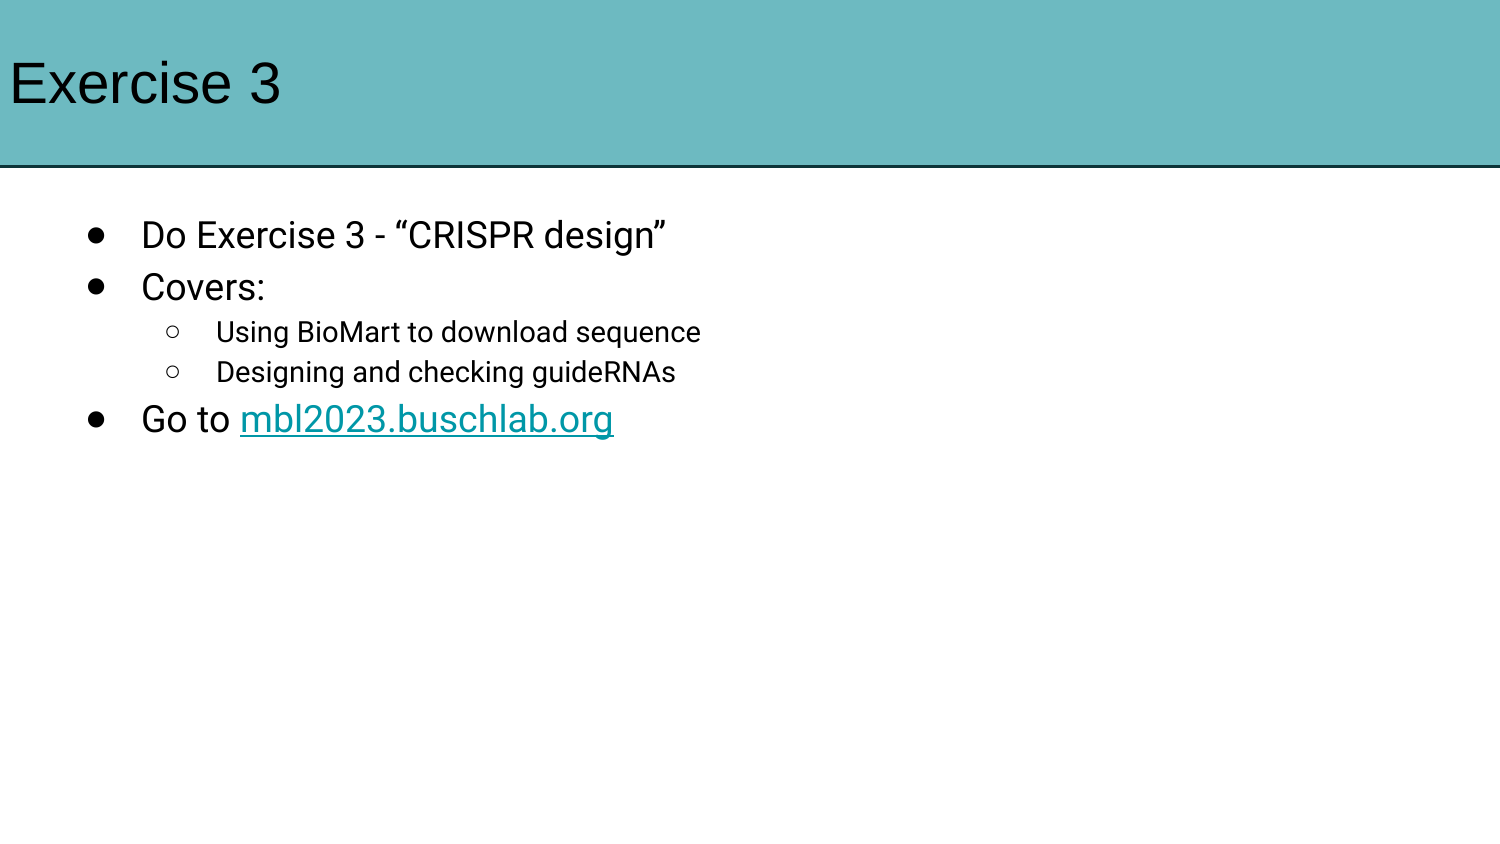

# Exercise 3
Do Exercise 3 - “CRISPR design”
Covers:
Using BioMart to download sequence
Designing and checking guideRNAs
Go to mbl2023.buschlab.org